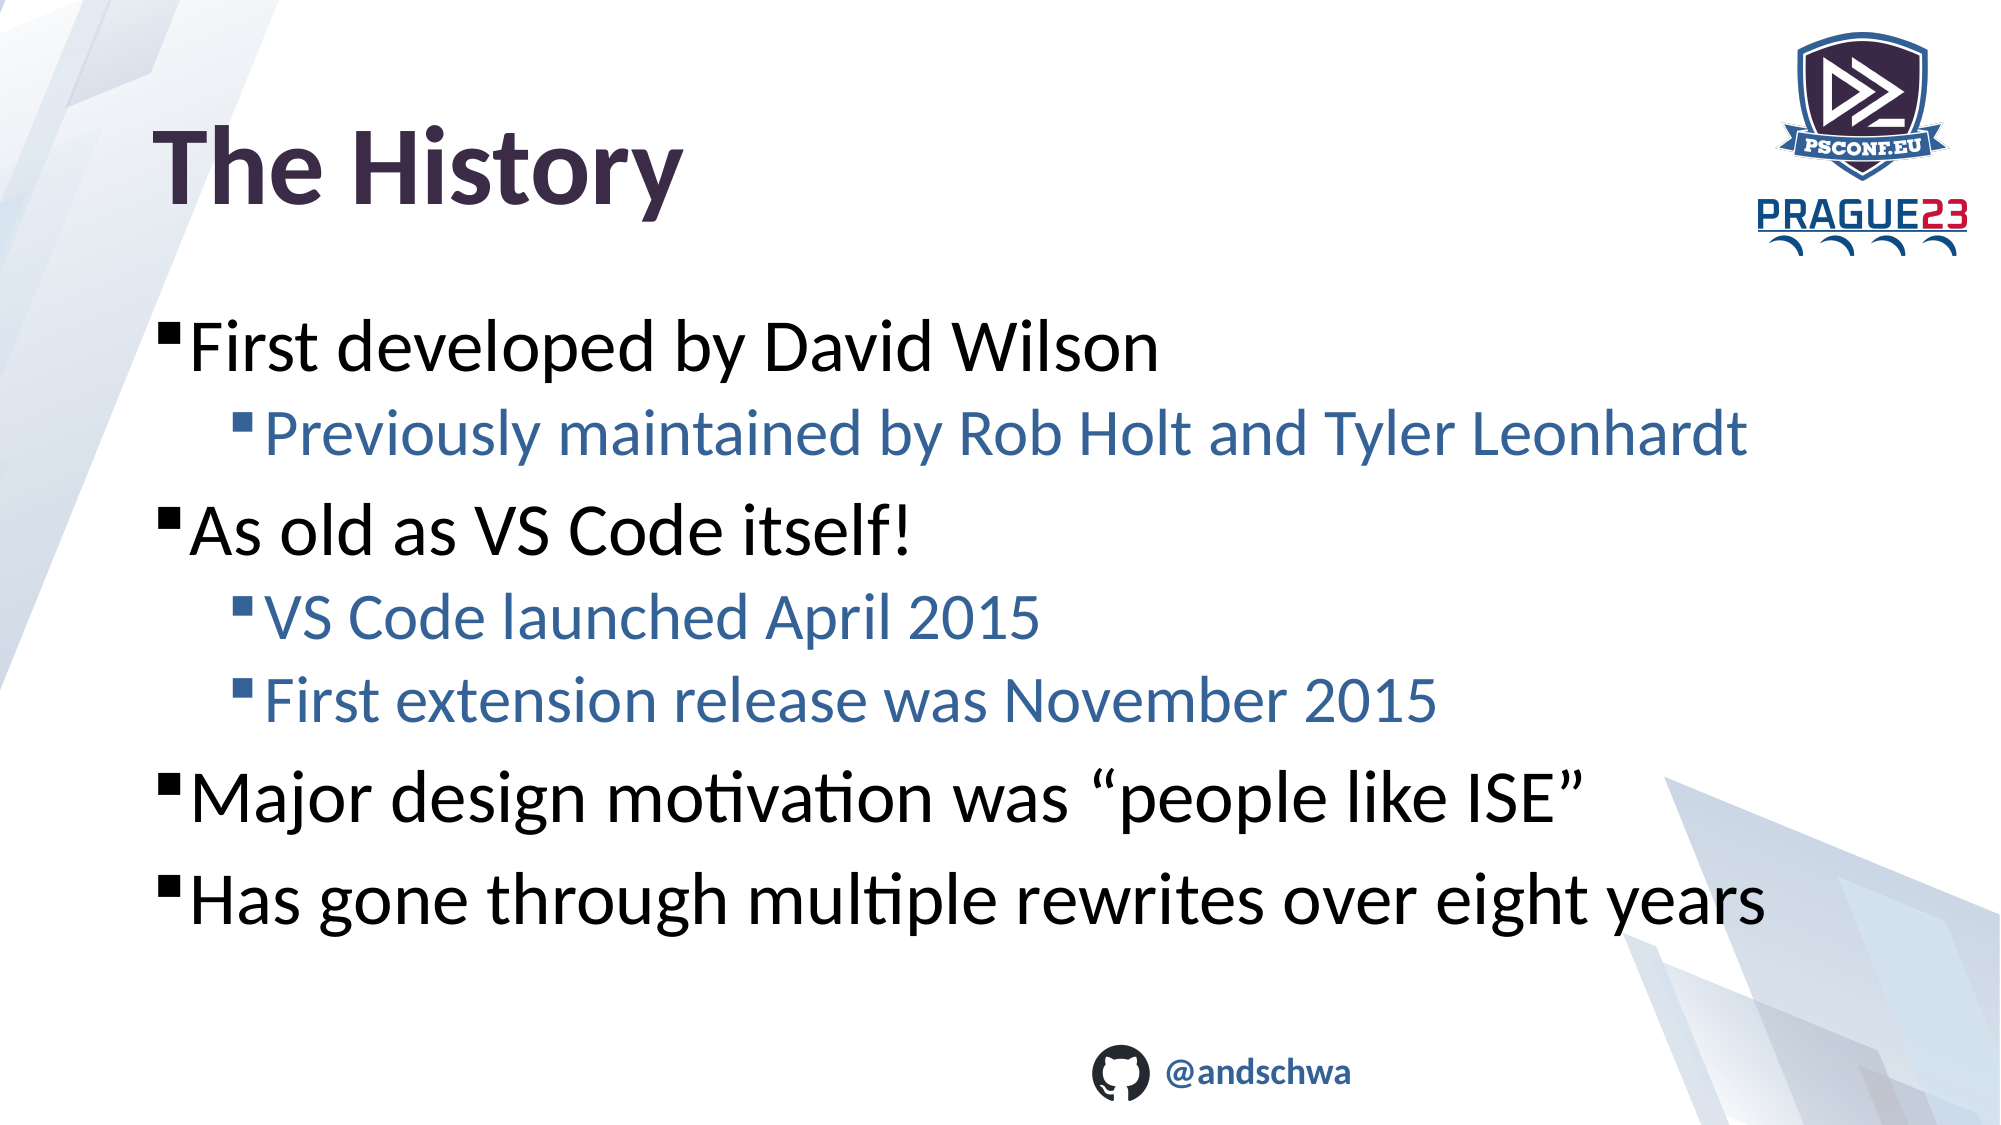

# The History
First developed by David Wilson
Previously maintained by Rob Holt and Tyler Leonhardt
As old as VS Code itself!
VS Code launched April 2015
First extension release was November 2015
Major design motivation was “people like ISE”
Has gone through multiple rewrites over eight years